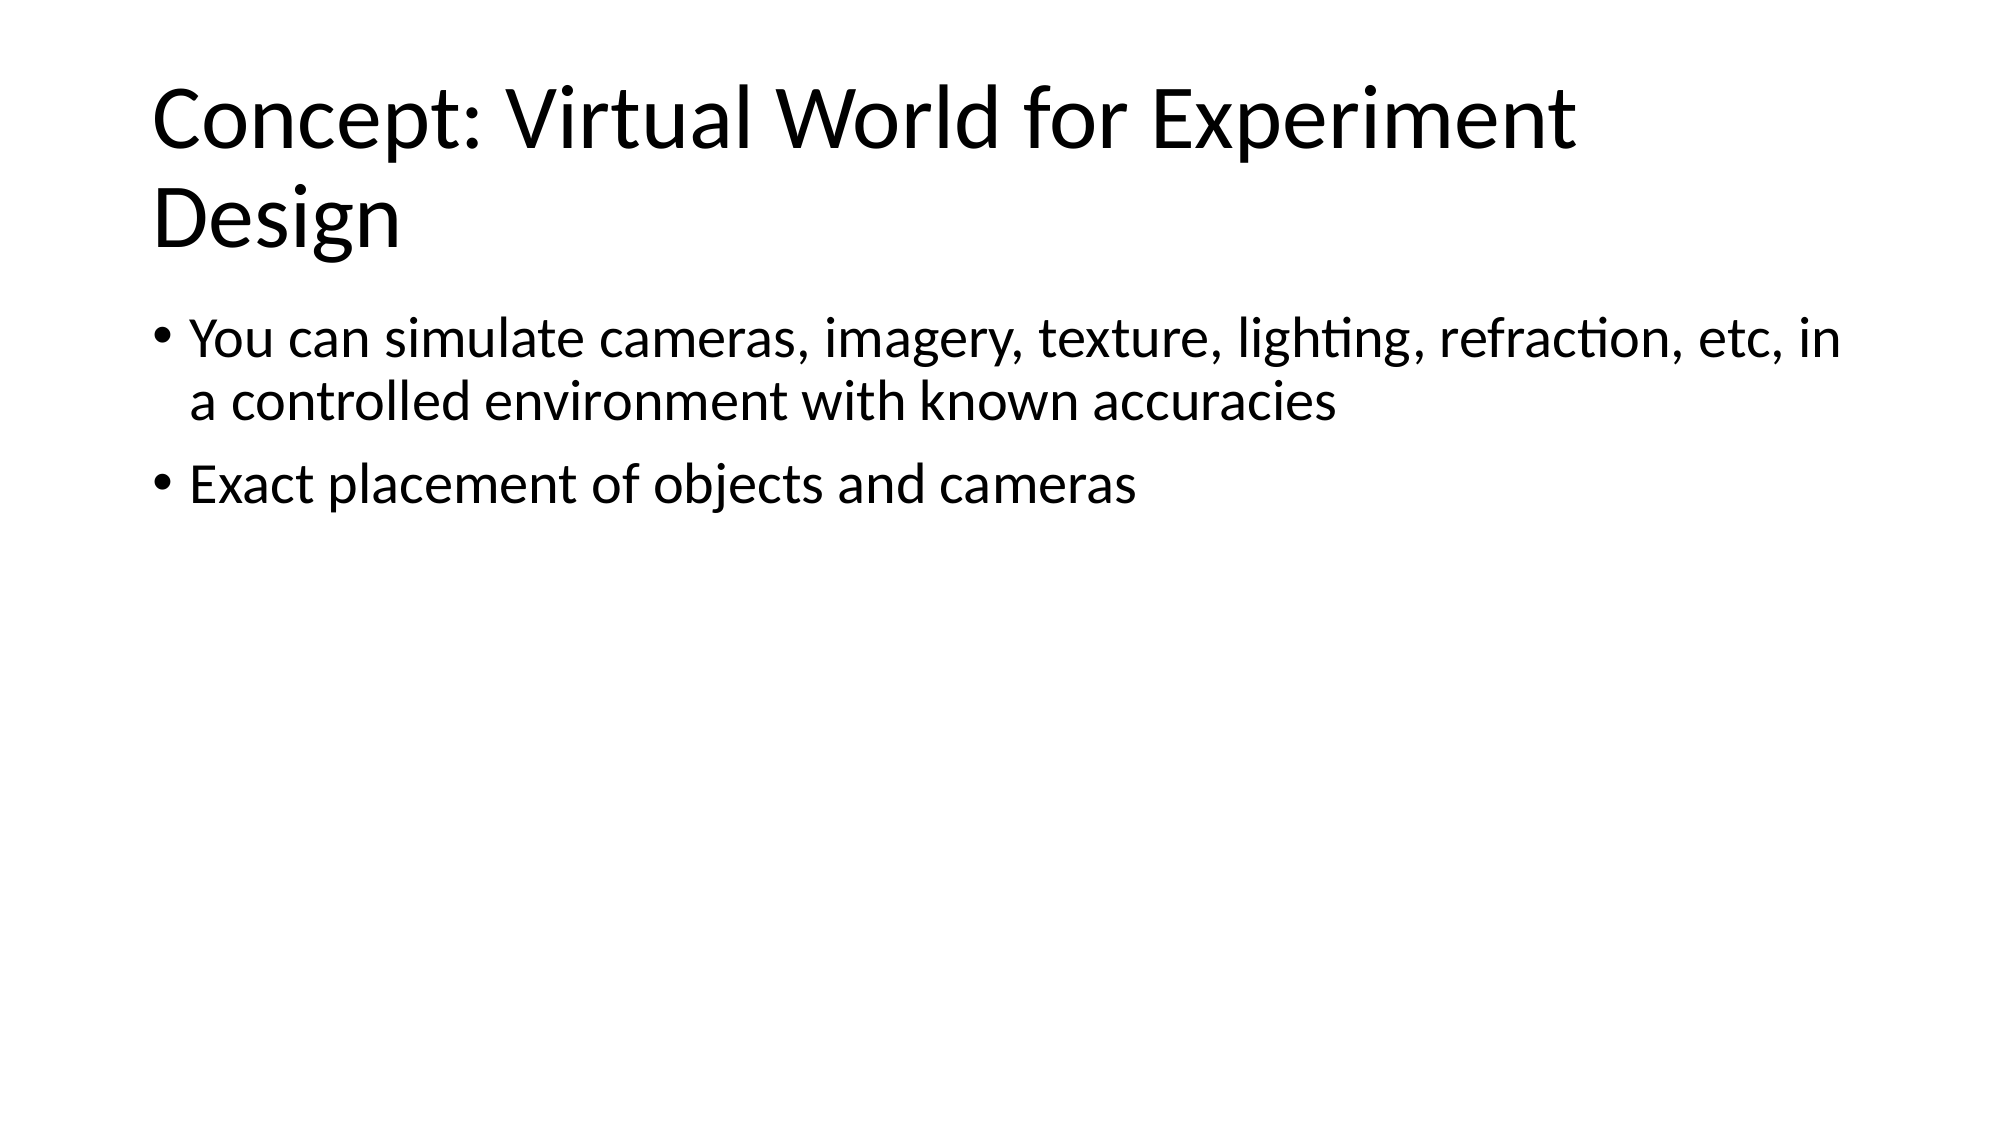

# Concept: Virtual World for Experiment Design
You can simulate cameras, imagery, texture, lighting, refraction, etc, in a controlled environment with known accuracies
Exact placement of objects and cameras